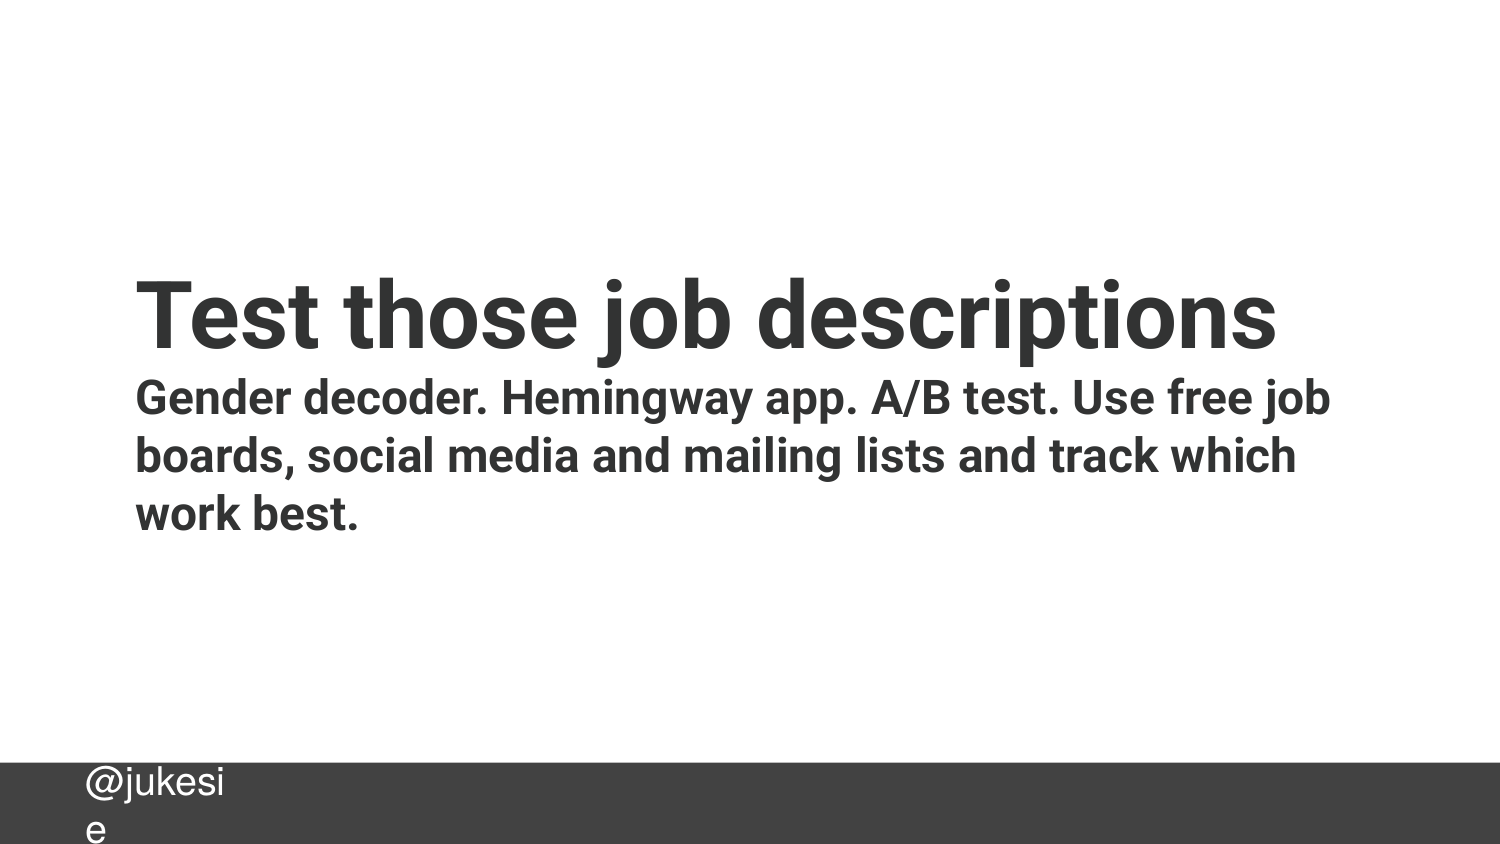

Test those job descriptions
Gender decoder. Hemingway app. A/B test. Use free job boards, social media and mailing lists and track which work best.

@jukesie